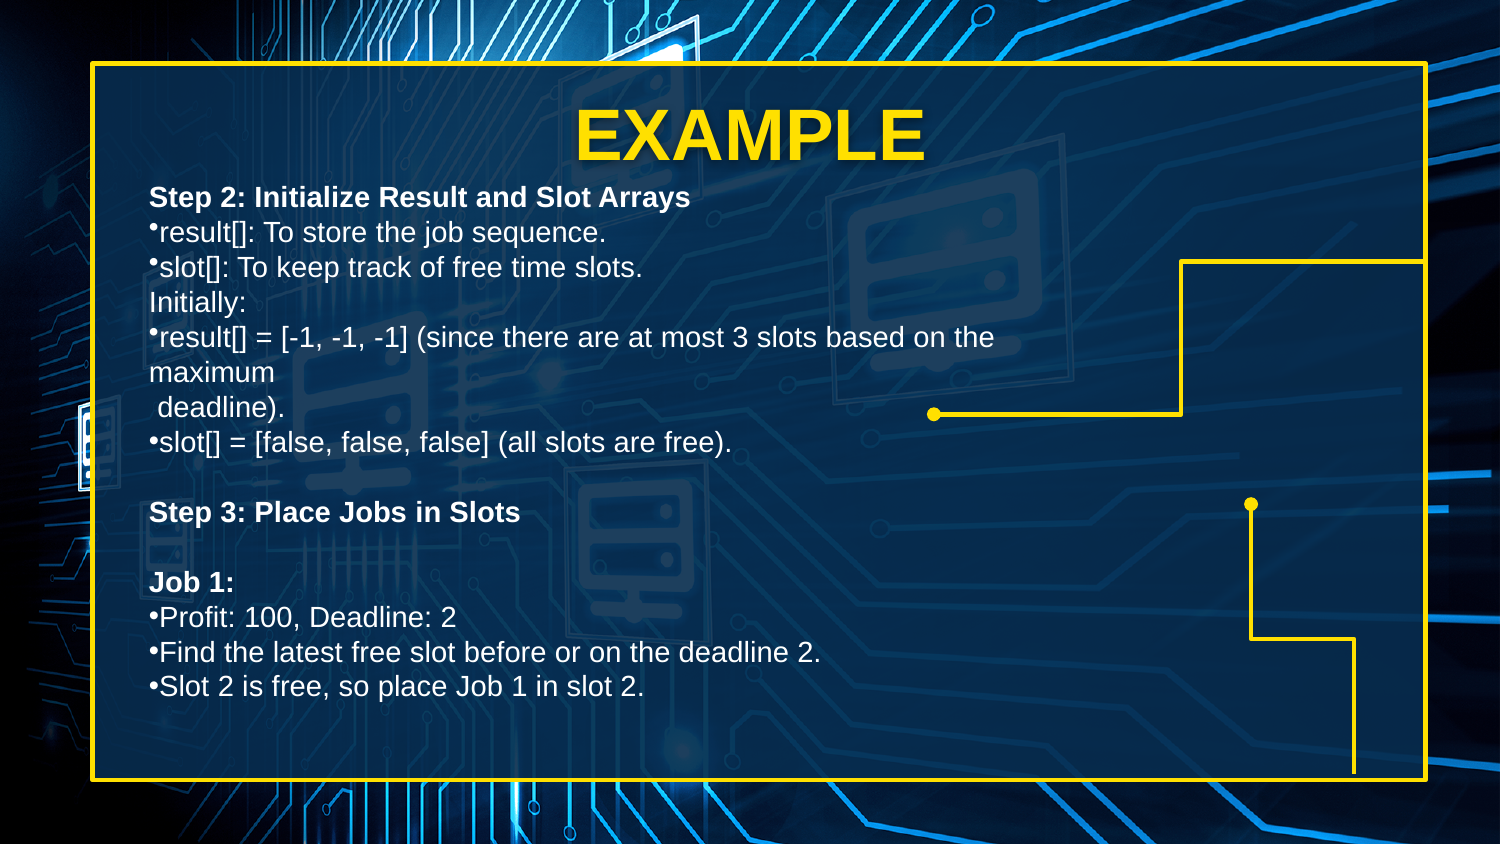

# EXAMPLE
Step 2: Initialize Result and Slot Arrays
result[]: To store the job sequence.
slot[]: To keep track of free time slots.
Initially:
result[] = [-1, -1, -1] (since there are at most 3 slots based on the maximum
 deadline).
slot[] = [false, false, false] (all slots are free).

Step 3: Place Jobs in Slots

Job 1:
Profit: 100, Deadline: 2
Find the latest free slot before or on the deadline 2.
Slot 2 is free, so place Job 1 in slot 2.